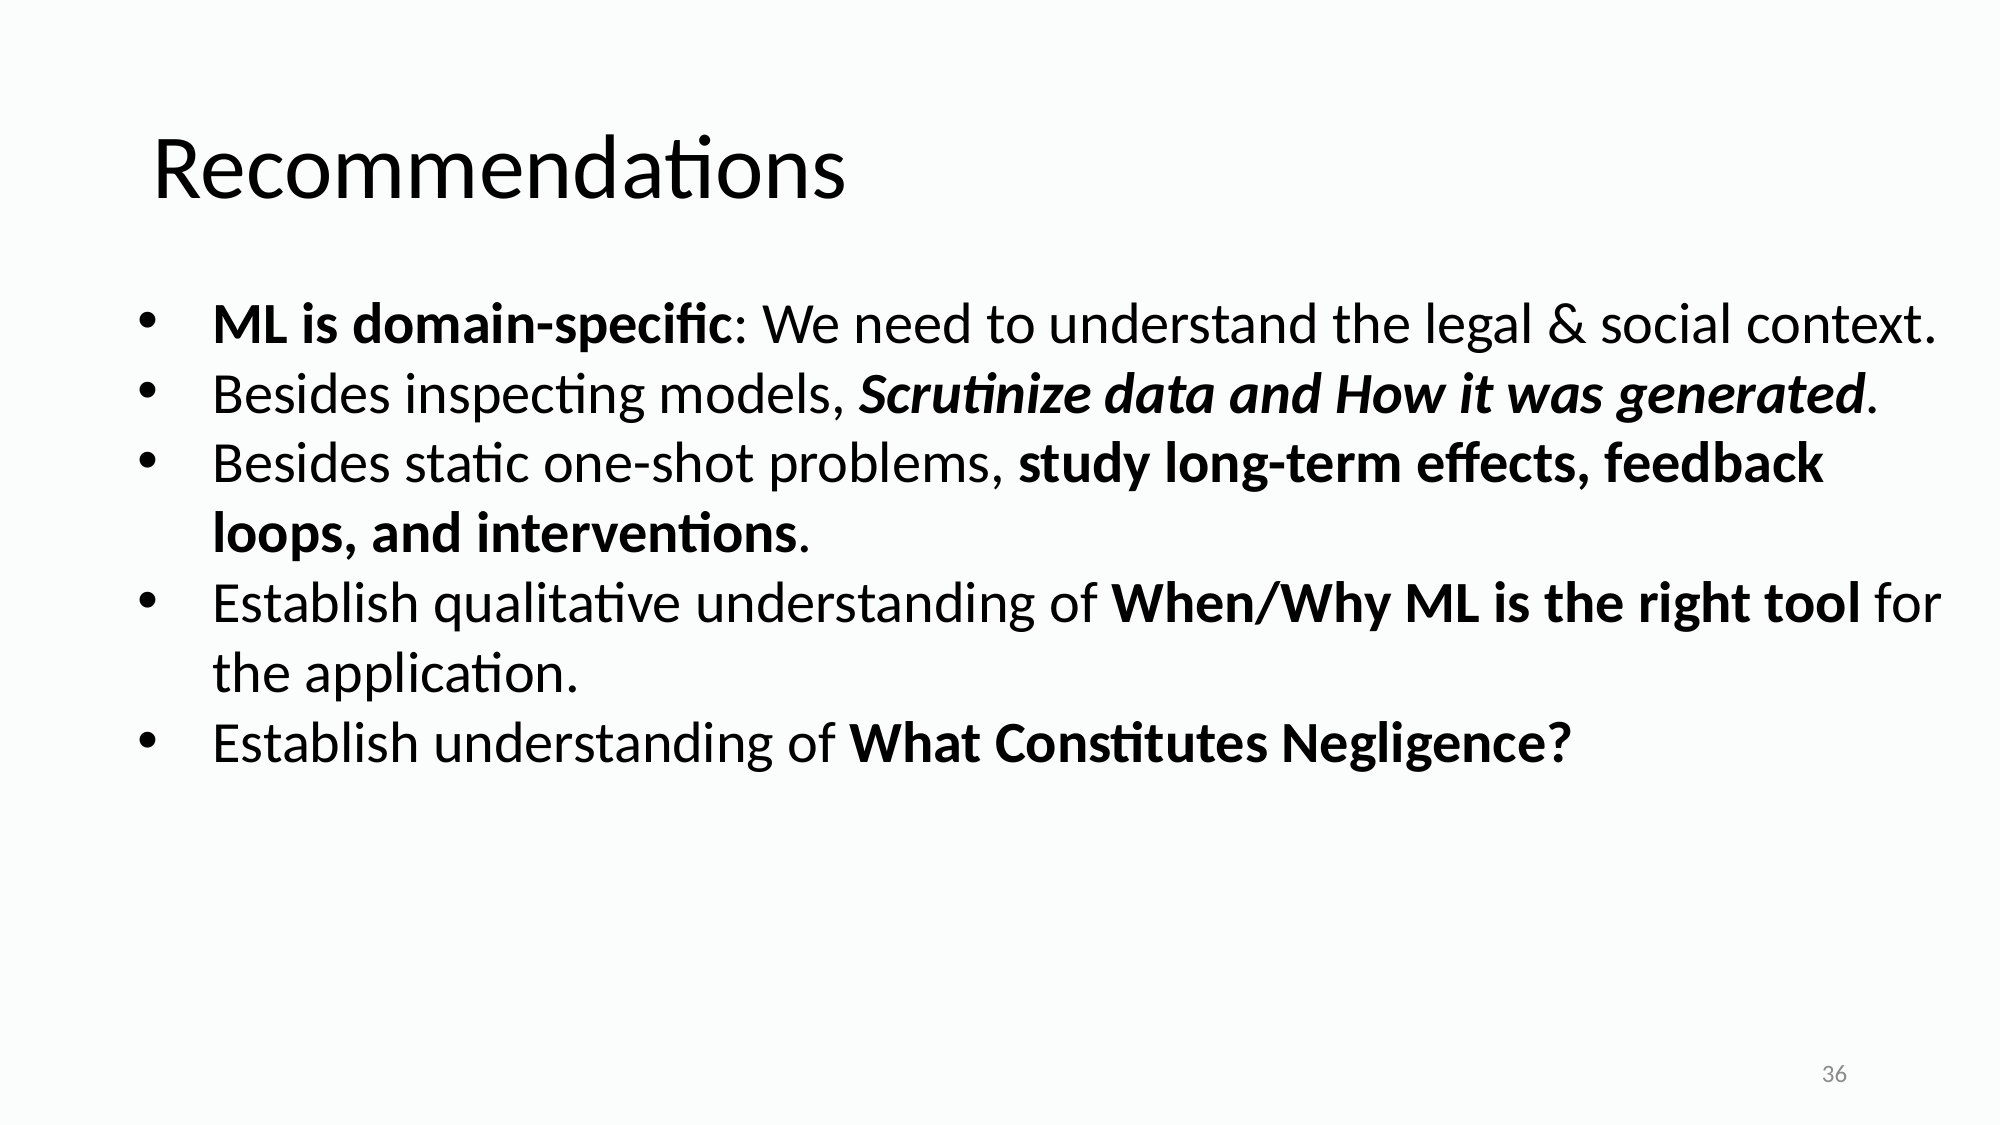

# Recommendations
ML is domain-specific: We need to understand the legal & social context.
Besides inspecting models, Scrutinize data and How it was generated.
Besides static one-shot problems, study long-term effects, feedback loops, and interventions.
Establish qualitative understanding of When/Why ML is the right tool for the application.
Establish understanding of What Constitutes Negligence?
36